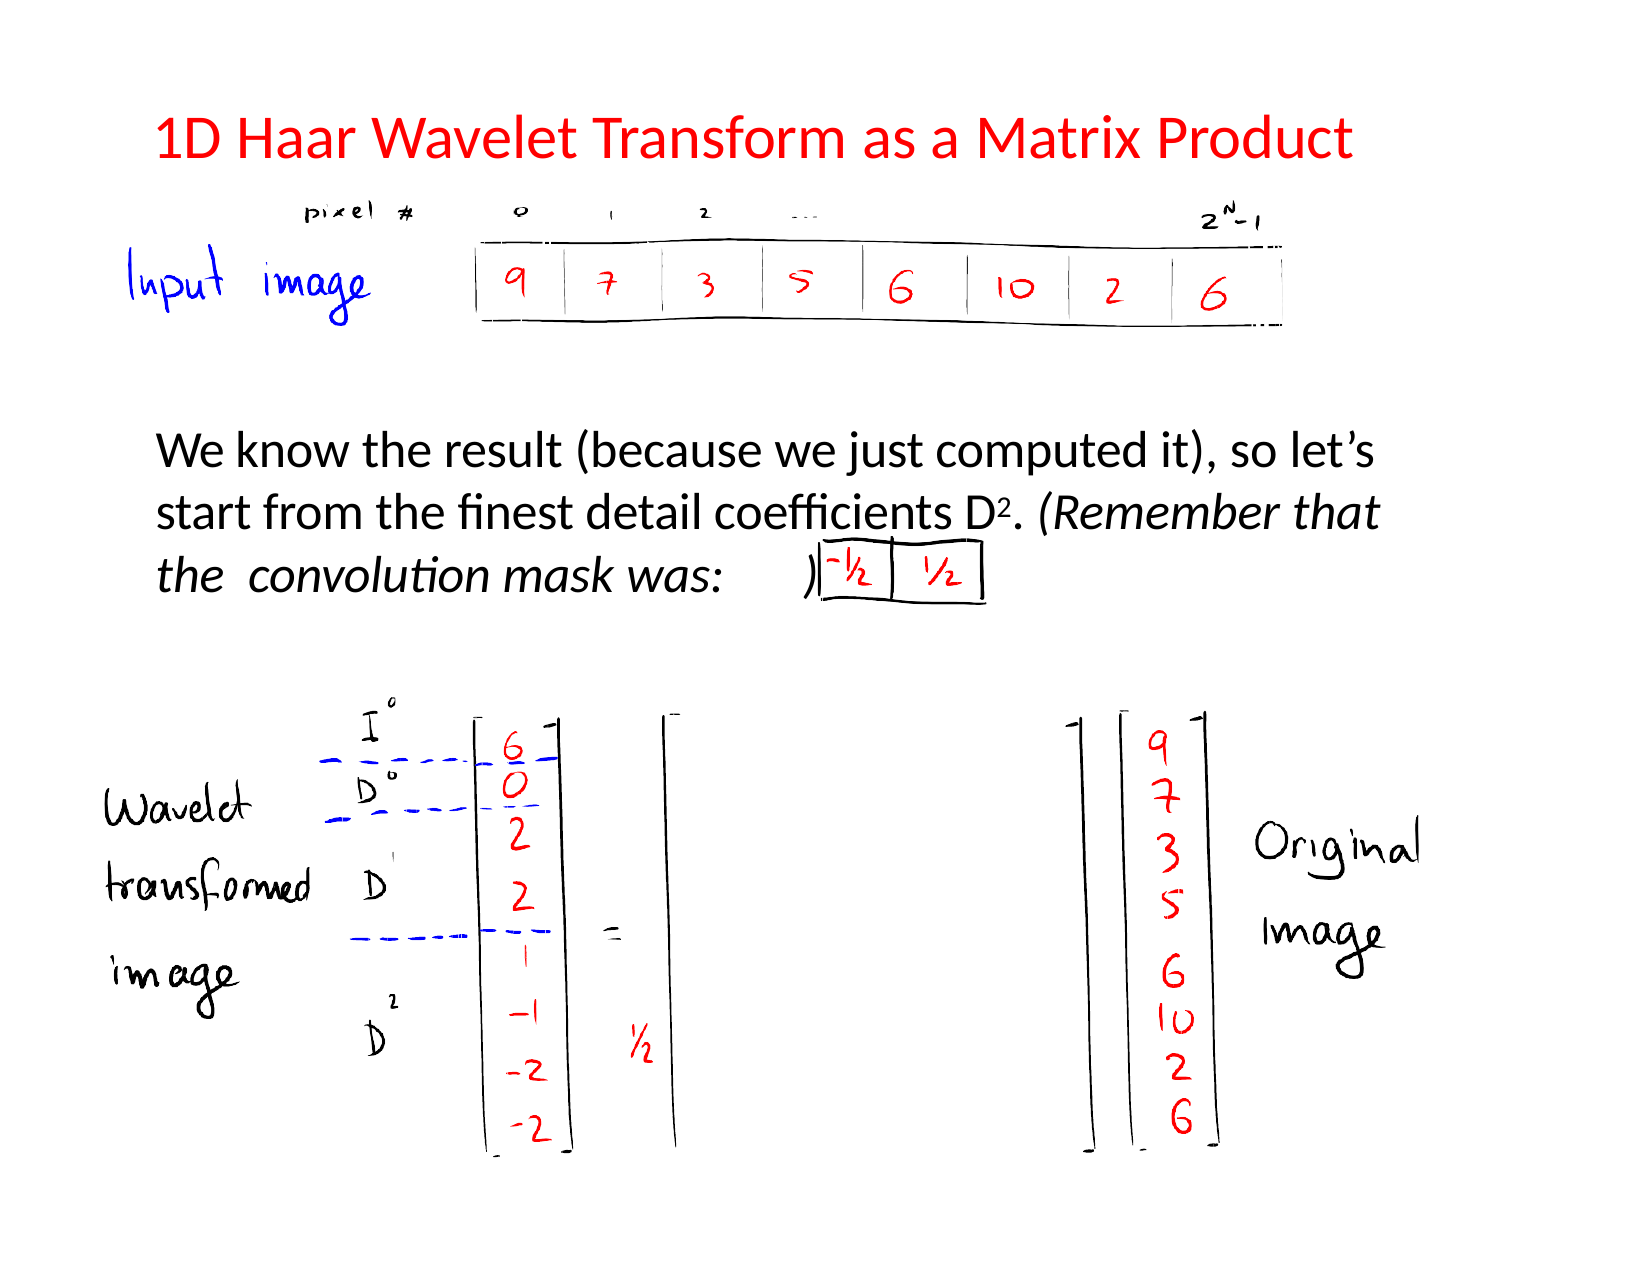

1D Haar Wavelet Transform as a Matrix Product

We know the result (because we just computed it), so let’s  start from the finest detail coefficients D2. (Remember that the  convolution mask was:	)